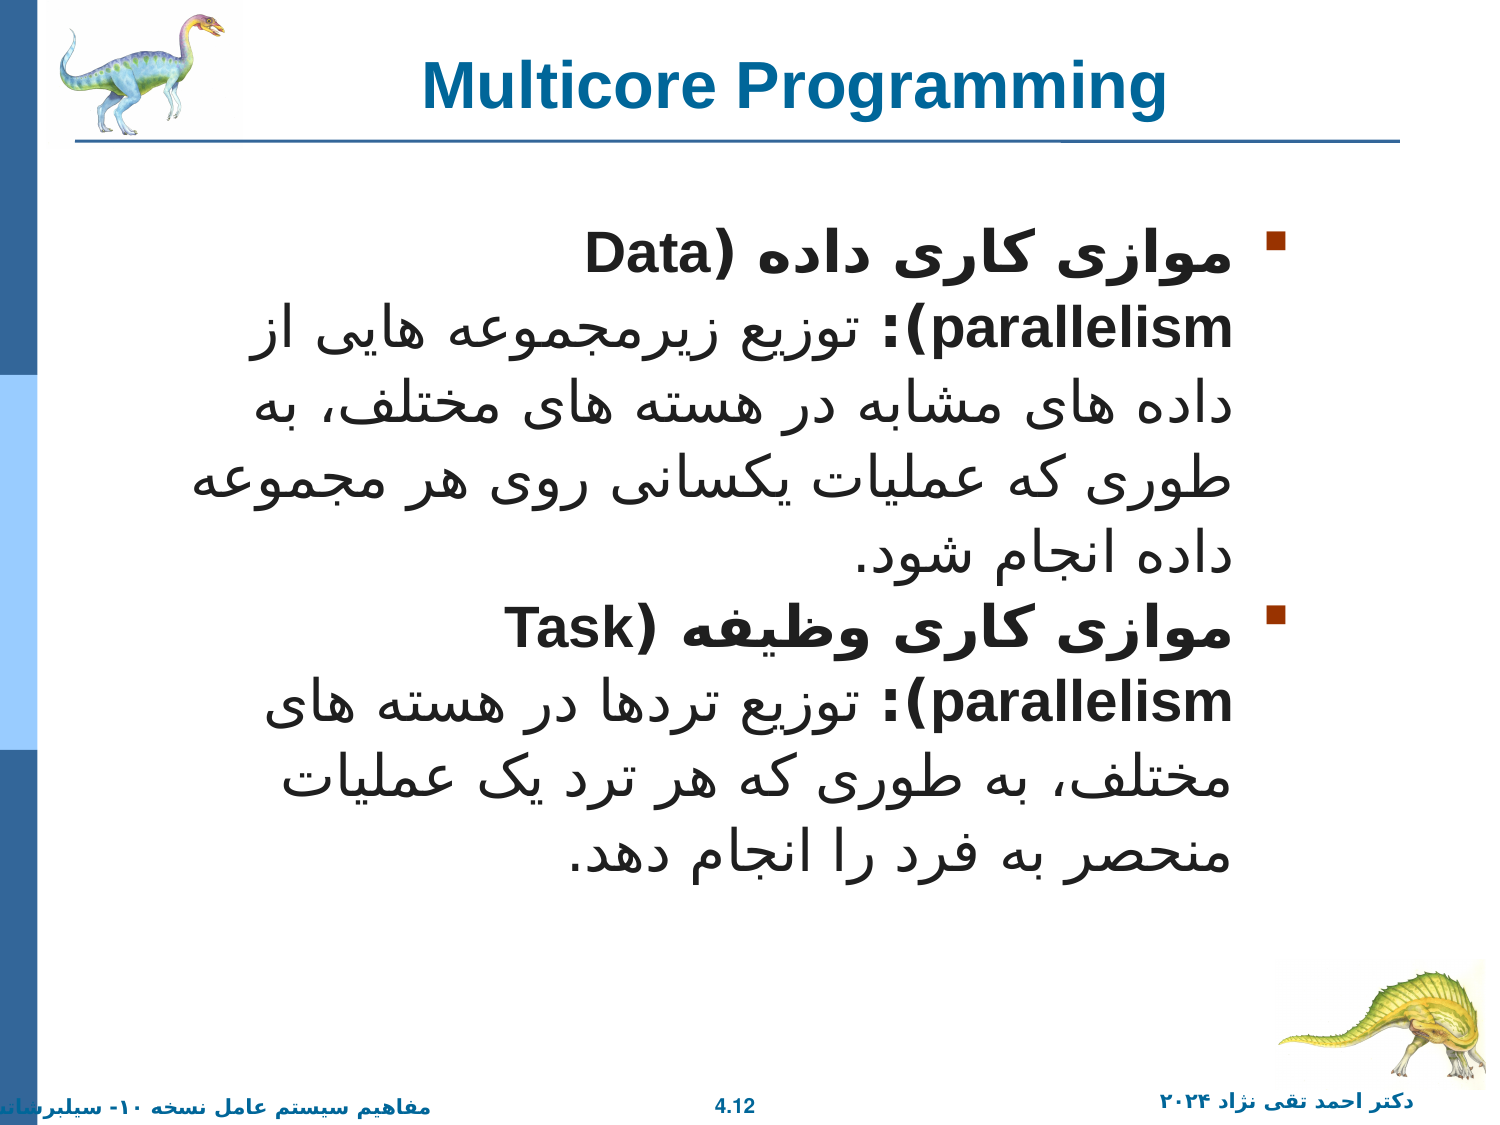

# Multicore Programming
موازی کاری داده (Data parallelism): توزیع زیرمجموعه هایی از داده های مشابه در هسته های مختلف، به طوری که عملیات یکسانی روی هر مجموعه داده انجام شود.
موازی کاری وظیفه (Task parallelism): توزیع تردها در هسته های مختلف، به طوری که هر ترد یک عملیات منحصر به فرد را انجام دهد.